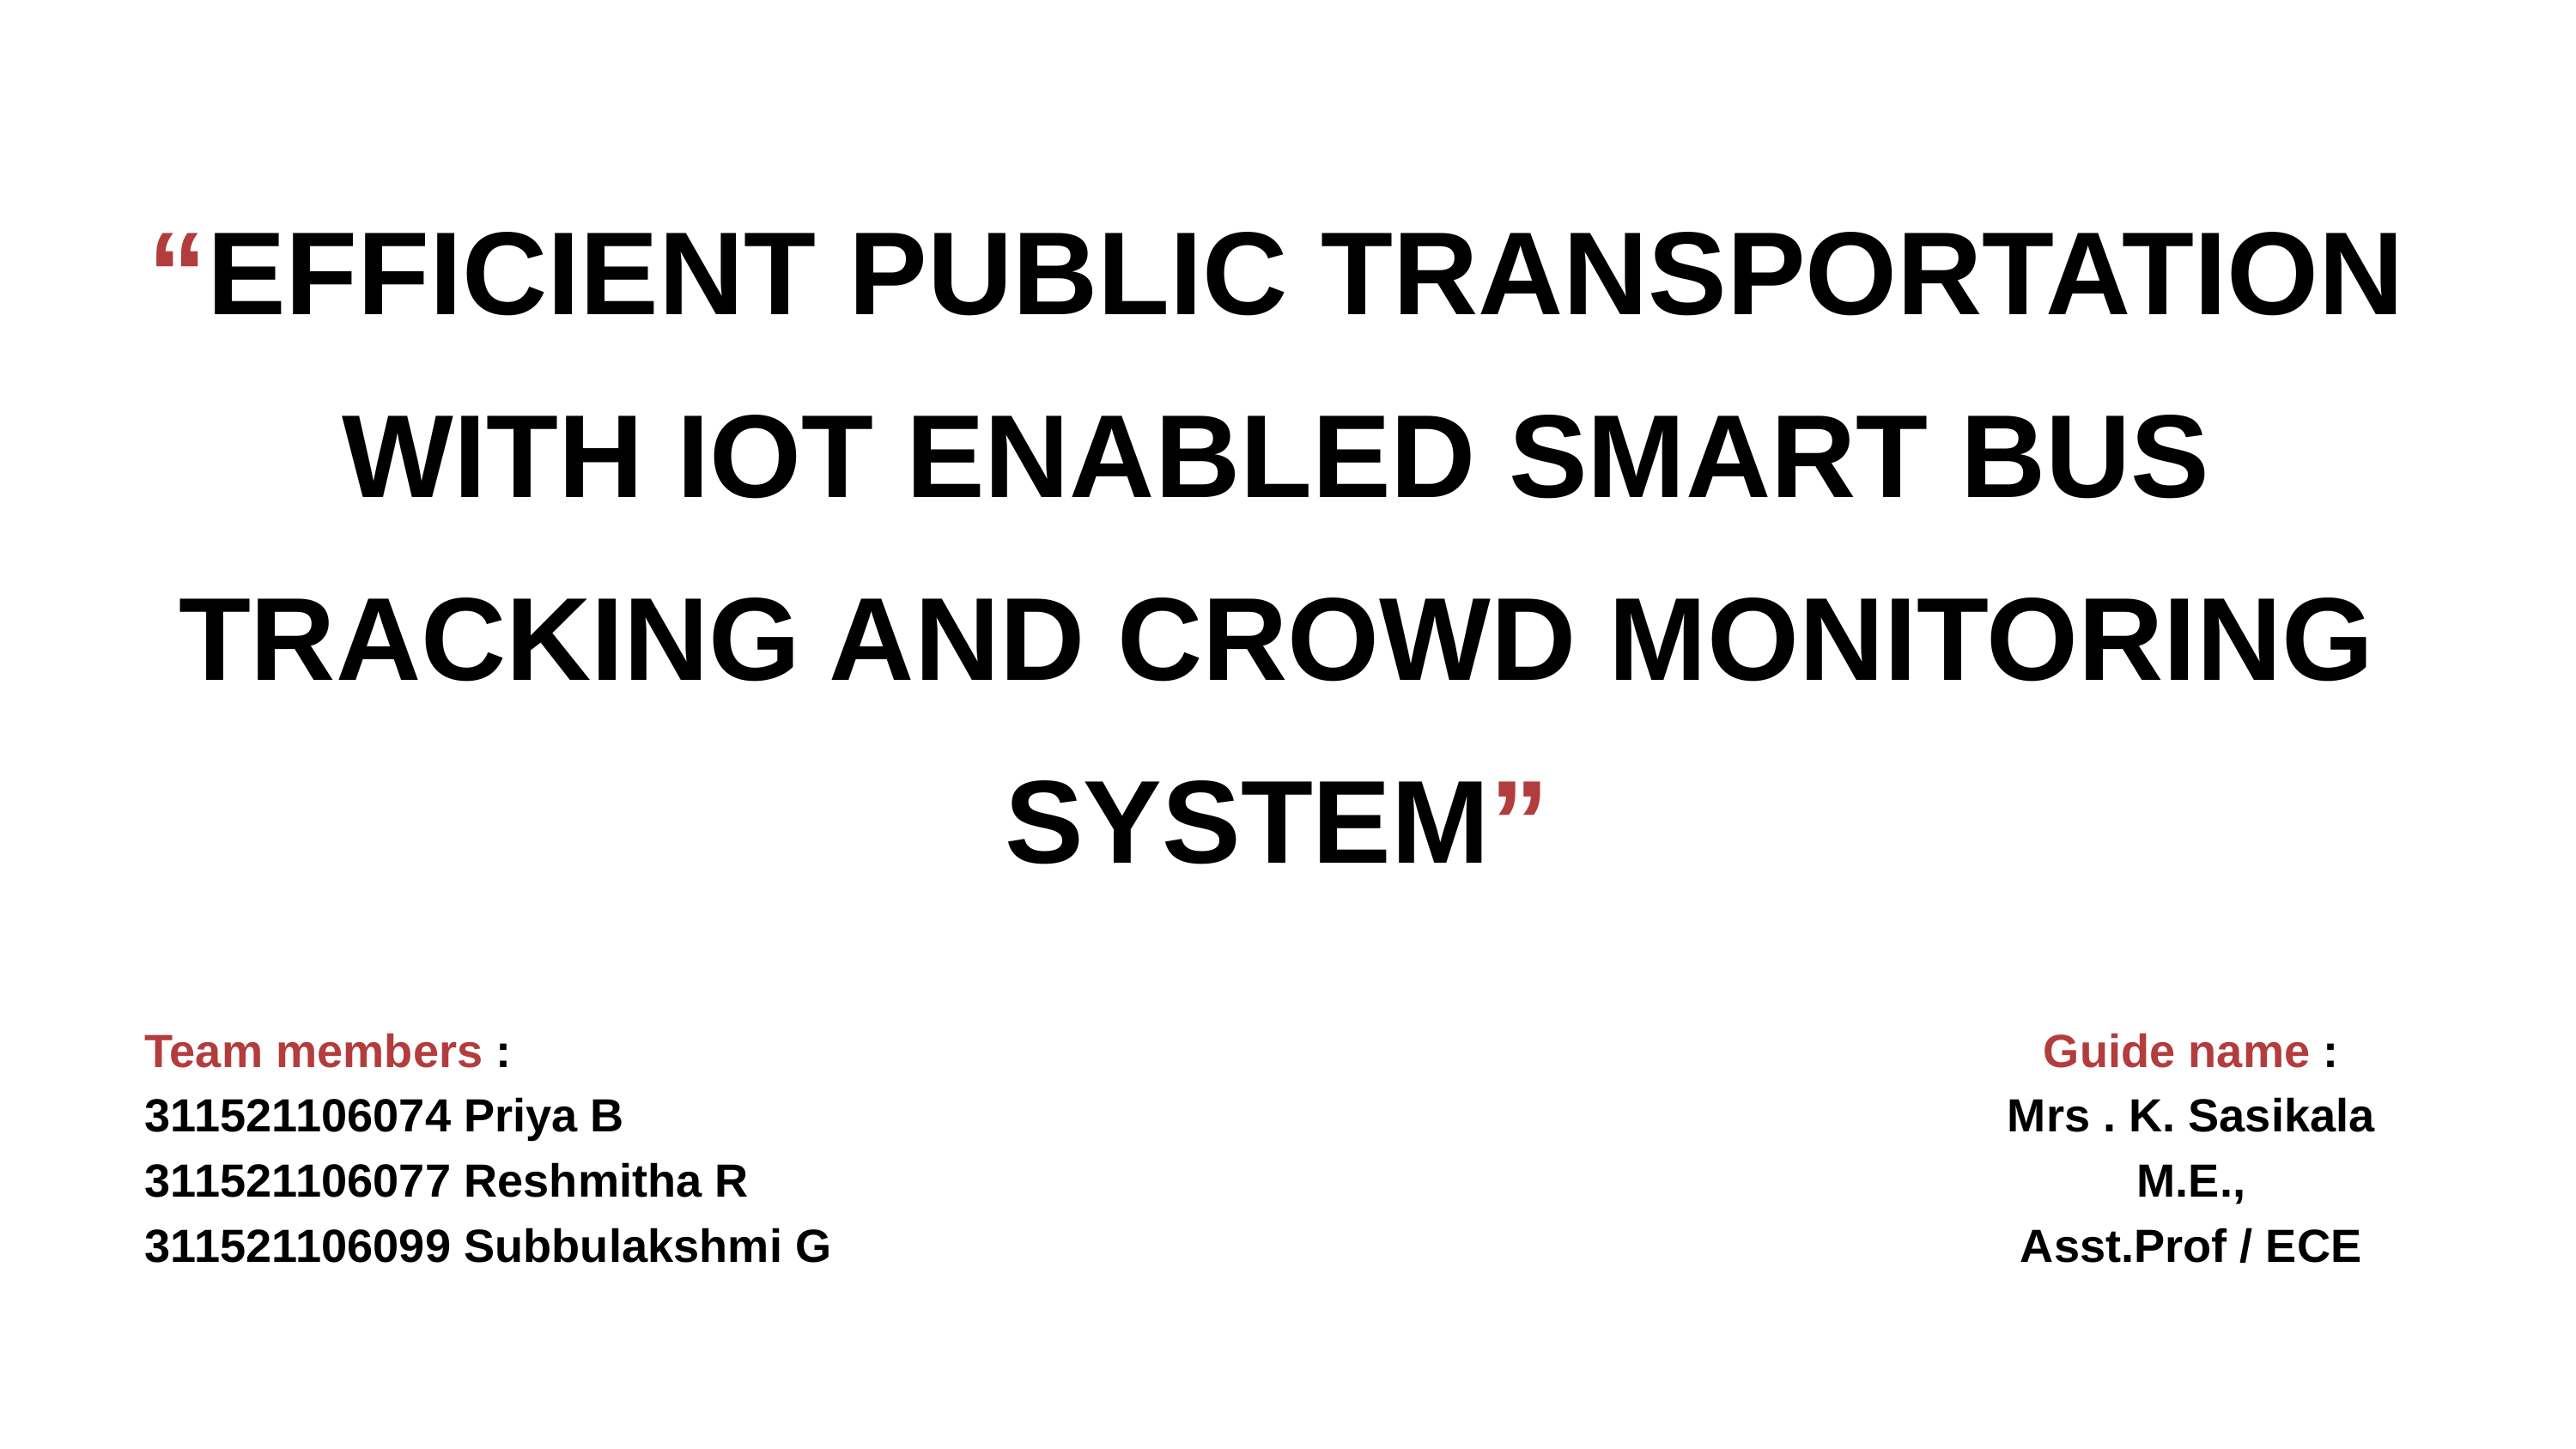

“EFFICIENT PUBLIC TRANSPORTATION WITH IOT ENABLED SMART BUS TRACKING AND CROWD MONITORING SYSTEM”
Team members :
311521106074 Priya B
311521106077 Reshmitha R
311521106099 Subbulakshmi G
Guide name :
Mrs . K. Sasikala M.E.,
Asst.Prof / ECE